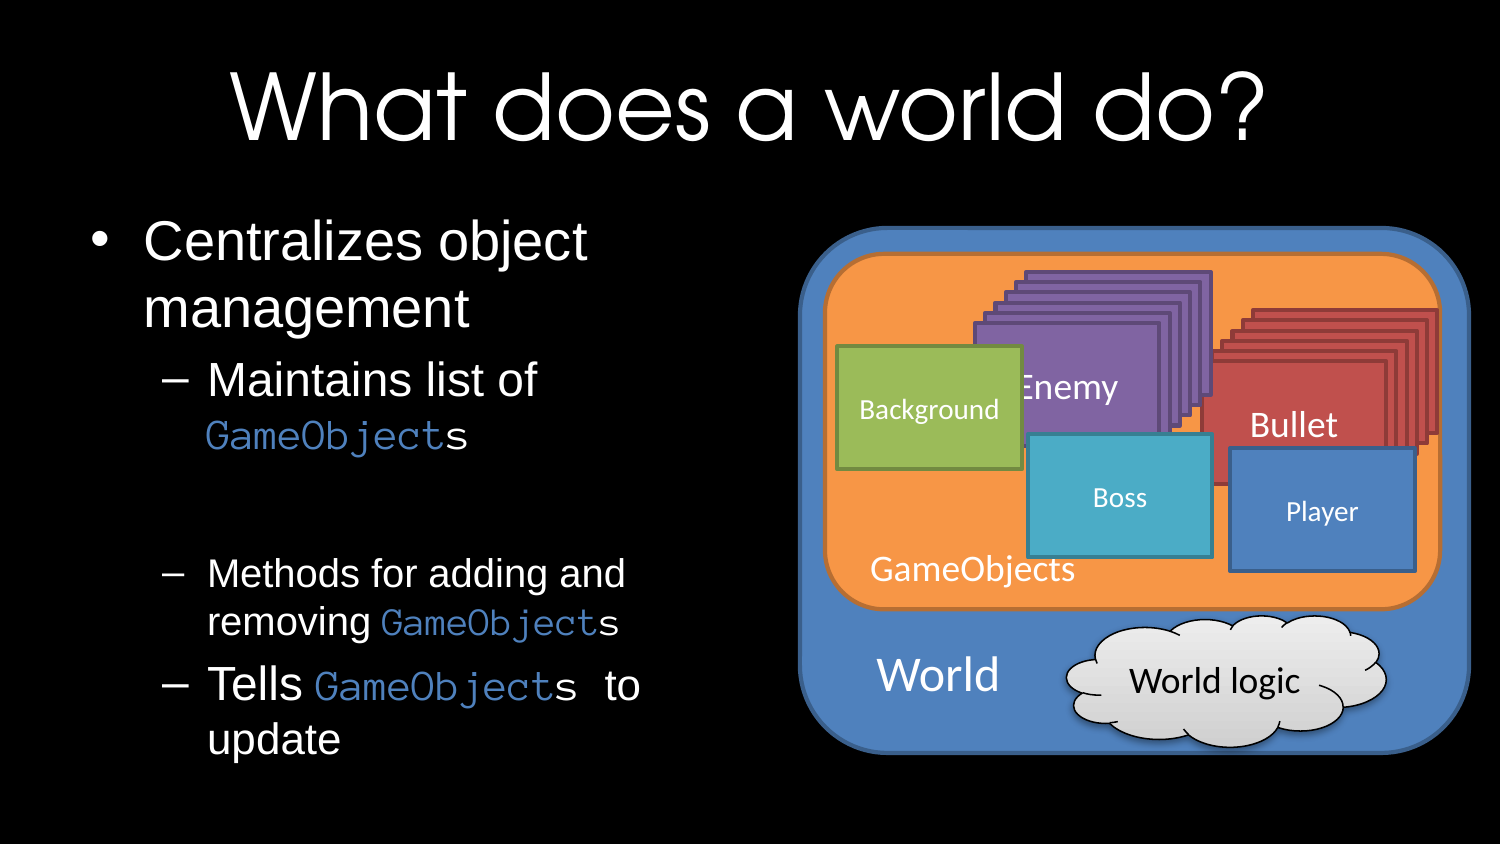

# What does a world do?
Centralizes object management
Maintains list of GameObjects

Methods for adding and removing GameObjects
Tells GameObjects to update

World

GameObjects
Unit
Unit
Unit
Unit
Unit
Enemy
Unit
Unit
Unit
Unit
Unit
Bullet
Background
Boss
Player
World logic